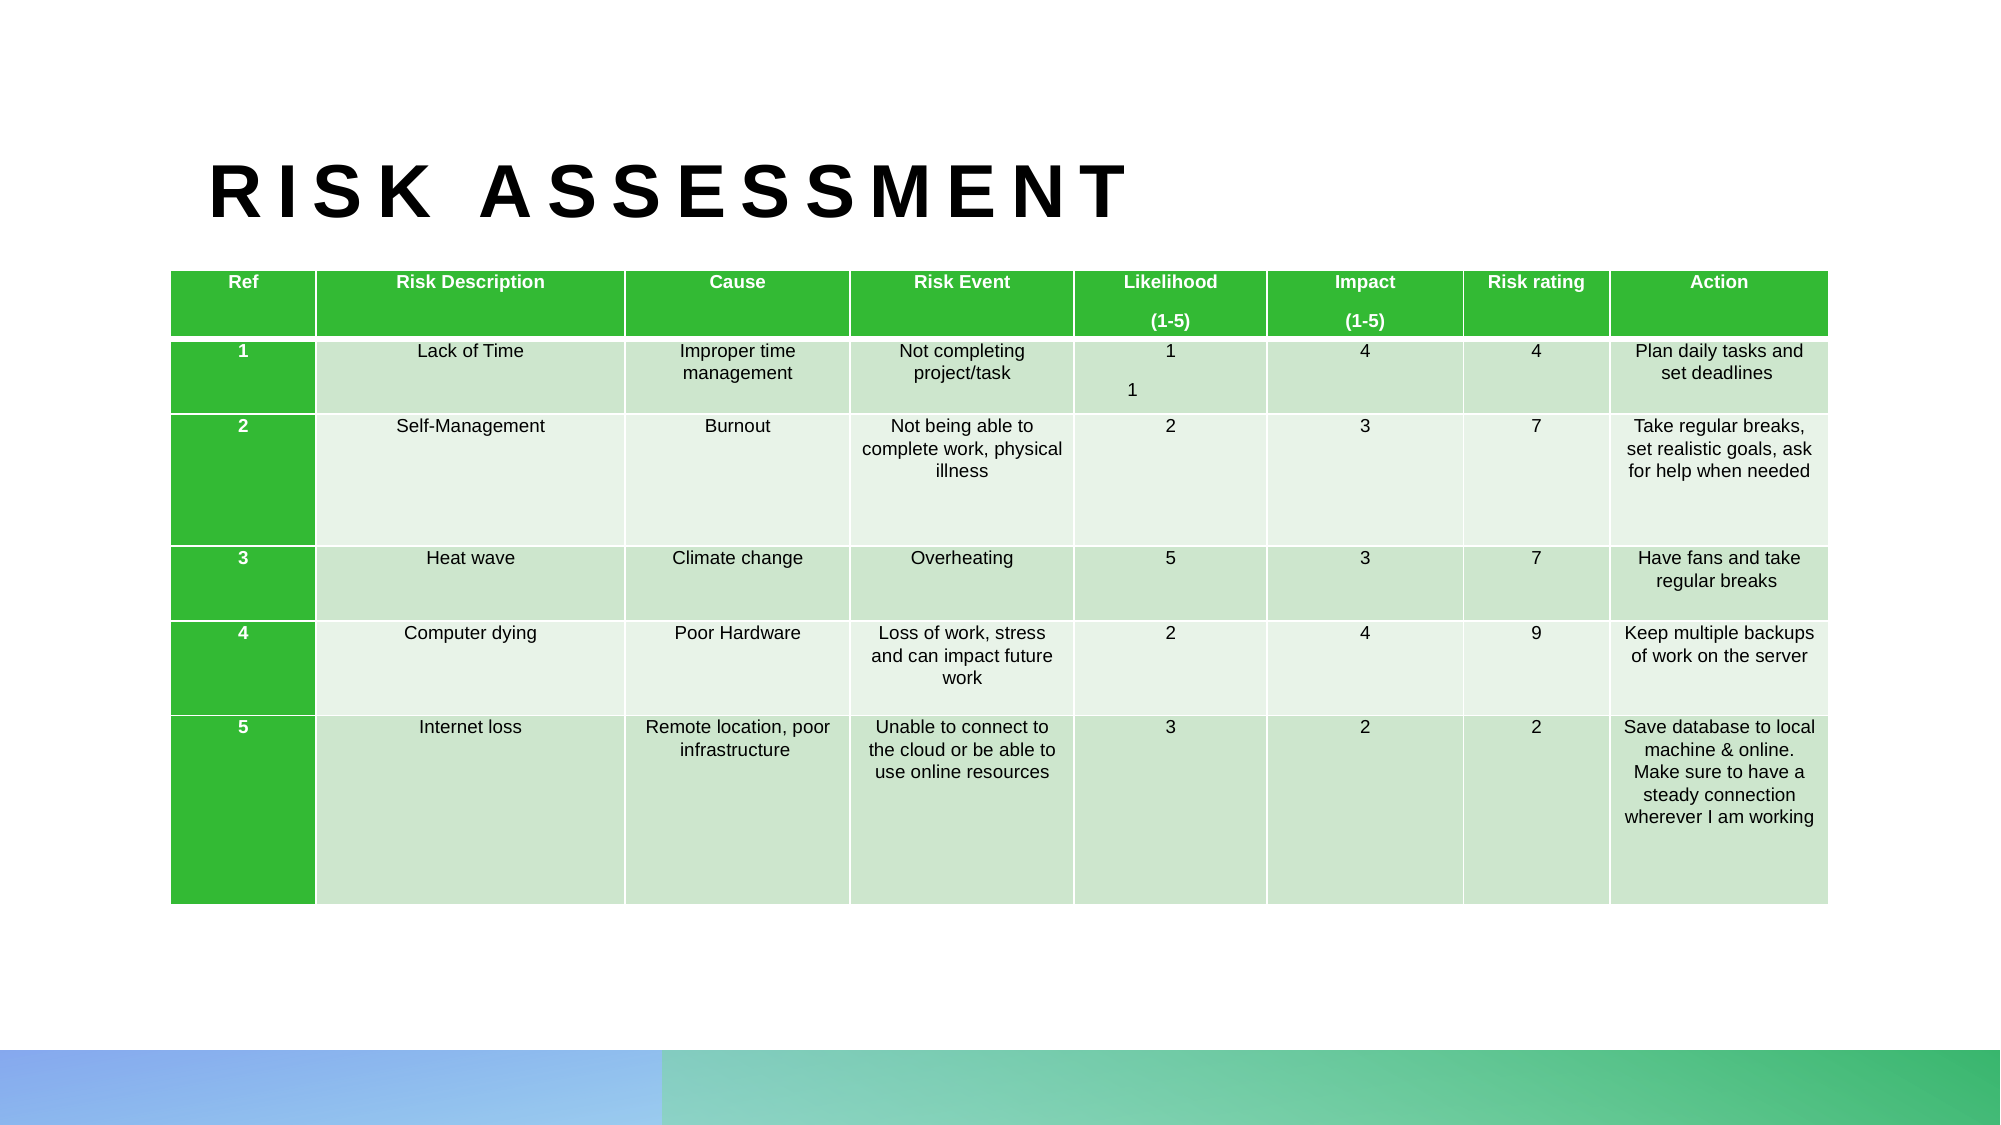

# Risk ASSessment
| Ref | Risk Description | Cause | Risk Event | Likelihood (1-5) | Impact (1-5) | Risk rating | Action |
| --- | --- | --- | --- | --- | --- | --- | --- |
| 1 | Lack of Time | Improper time management | Not completing project/task | 1 1 | 4 | 4 | Plan daily tasks and set deadlines |
| 2 | Self-Management | Burnout | Not being able to complete work, physical illness | 2 | 3 | 7 | Take regular breaks, set realistic goals, ask for help when needed |
| 3 | Heat wave | Climate change | Overheating | 5 | 3 | 7 | Have fans and take regular breaks |
| 4 | Computer dying | Poor Hardware | Loss of work, stress and can impact future work | 2 | 4 | 9 | Keep multiple backups of work on the server |
| 5 | Internet loss | Remote location, poor infrastructure | Unable to connect to the cloud or be able to use online resources | 3 | 2 | 2 | Save database to local machine & online. Make sure to have a steady connection wherever I am working |